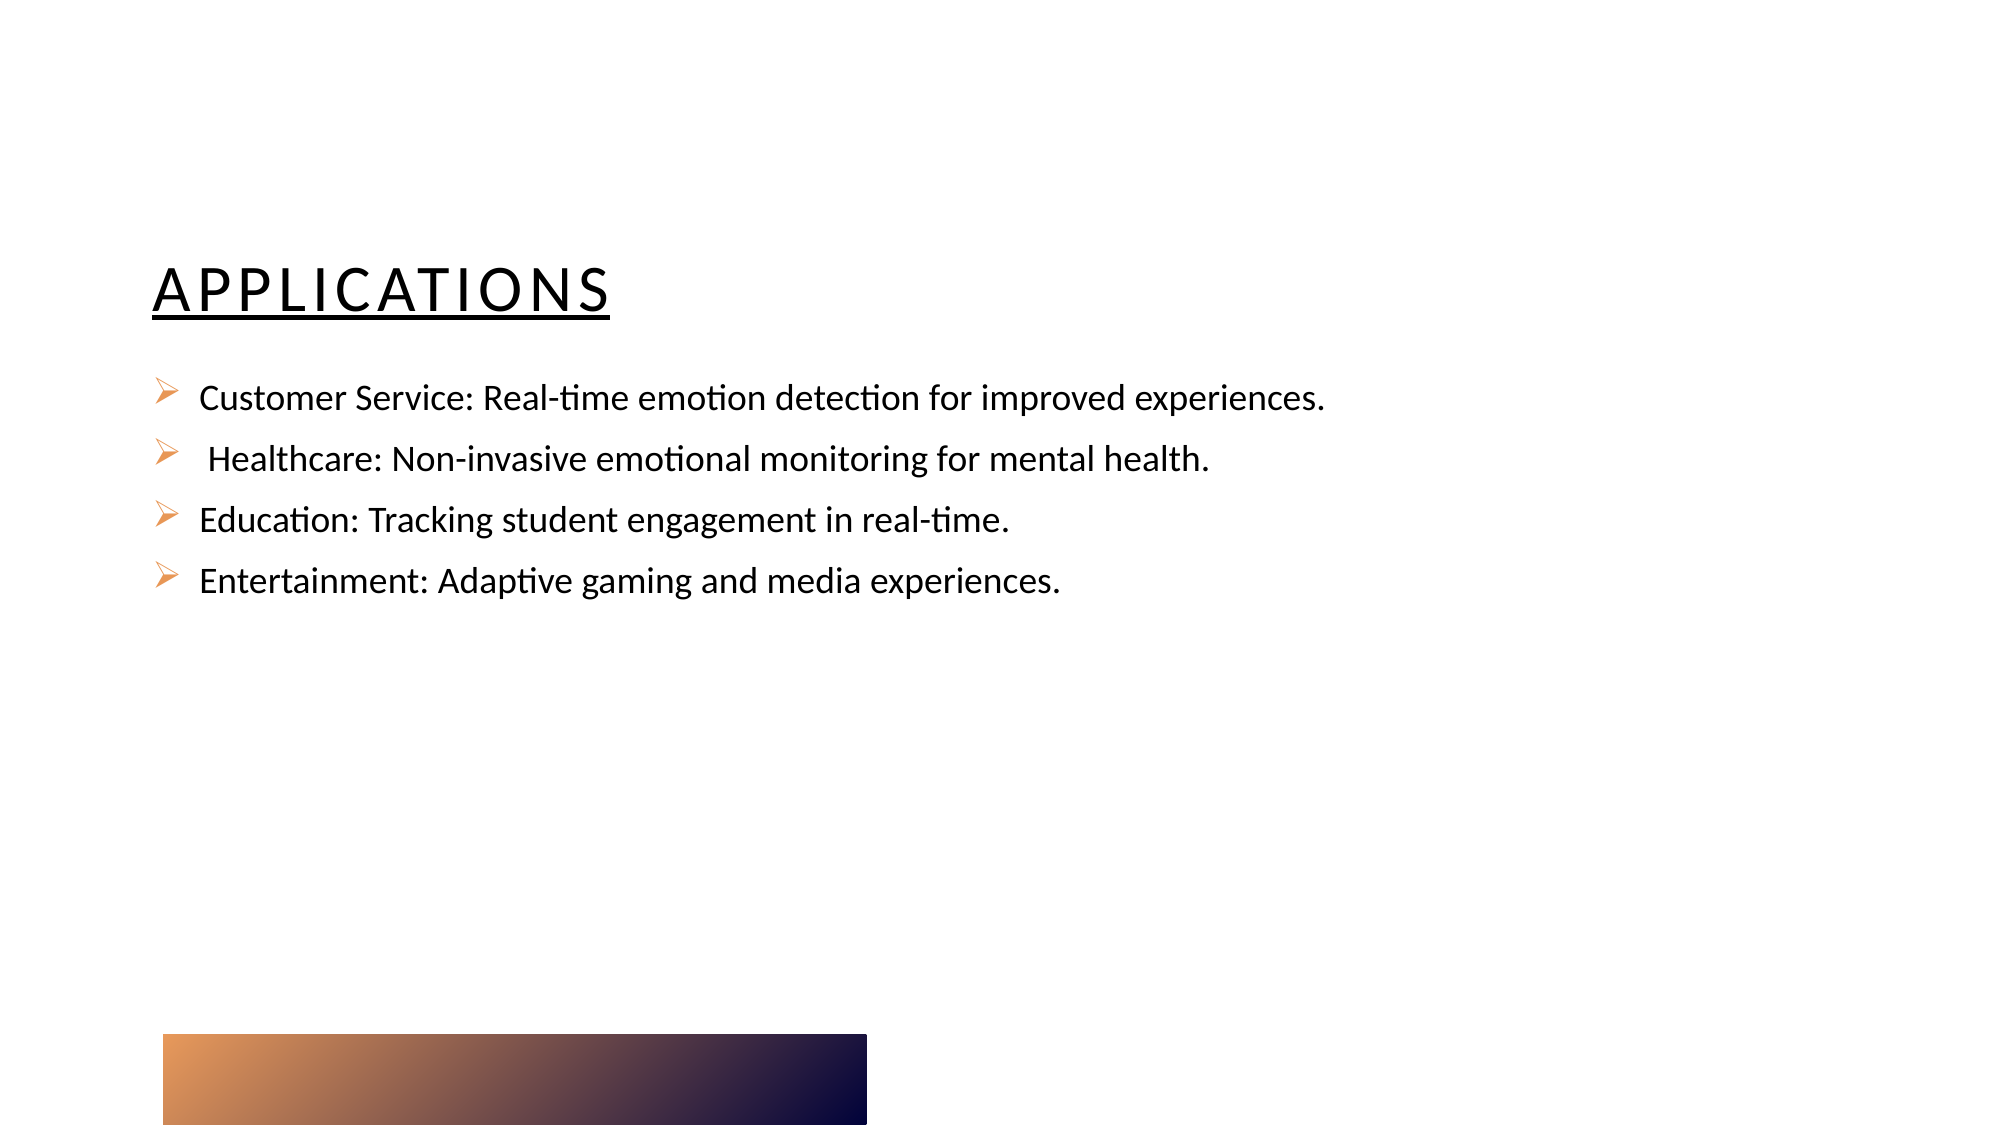

# Applications
Customer Service: Real-time emotion detection for improved experiences.
 Healthcare: Non-invasive emotional monitoring for mental health.
Education: Tracking student engagement in real-time.
Entertainment: Adaptive gaming and media experiences.